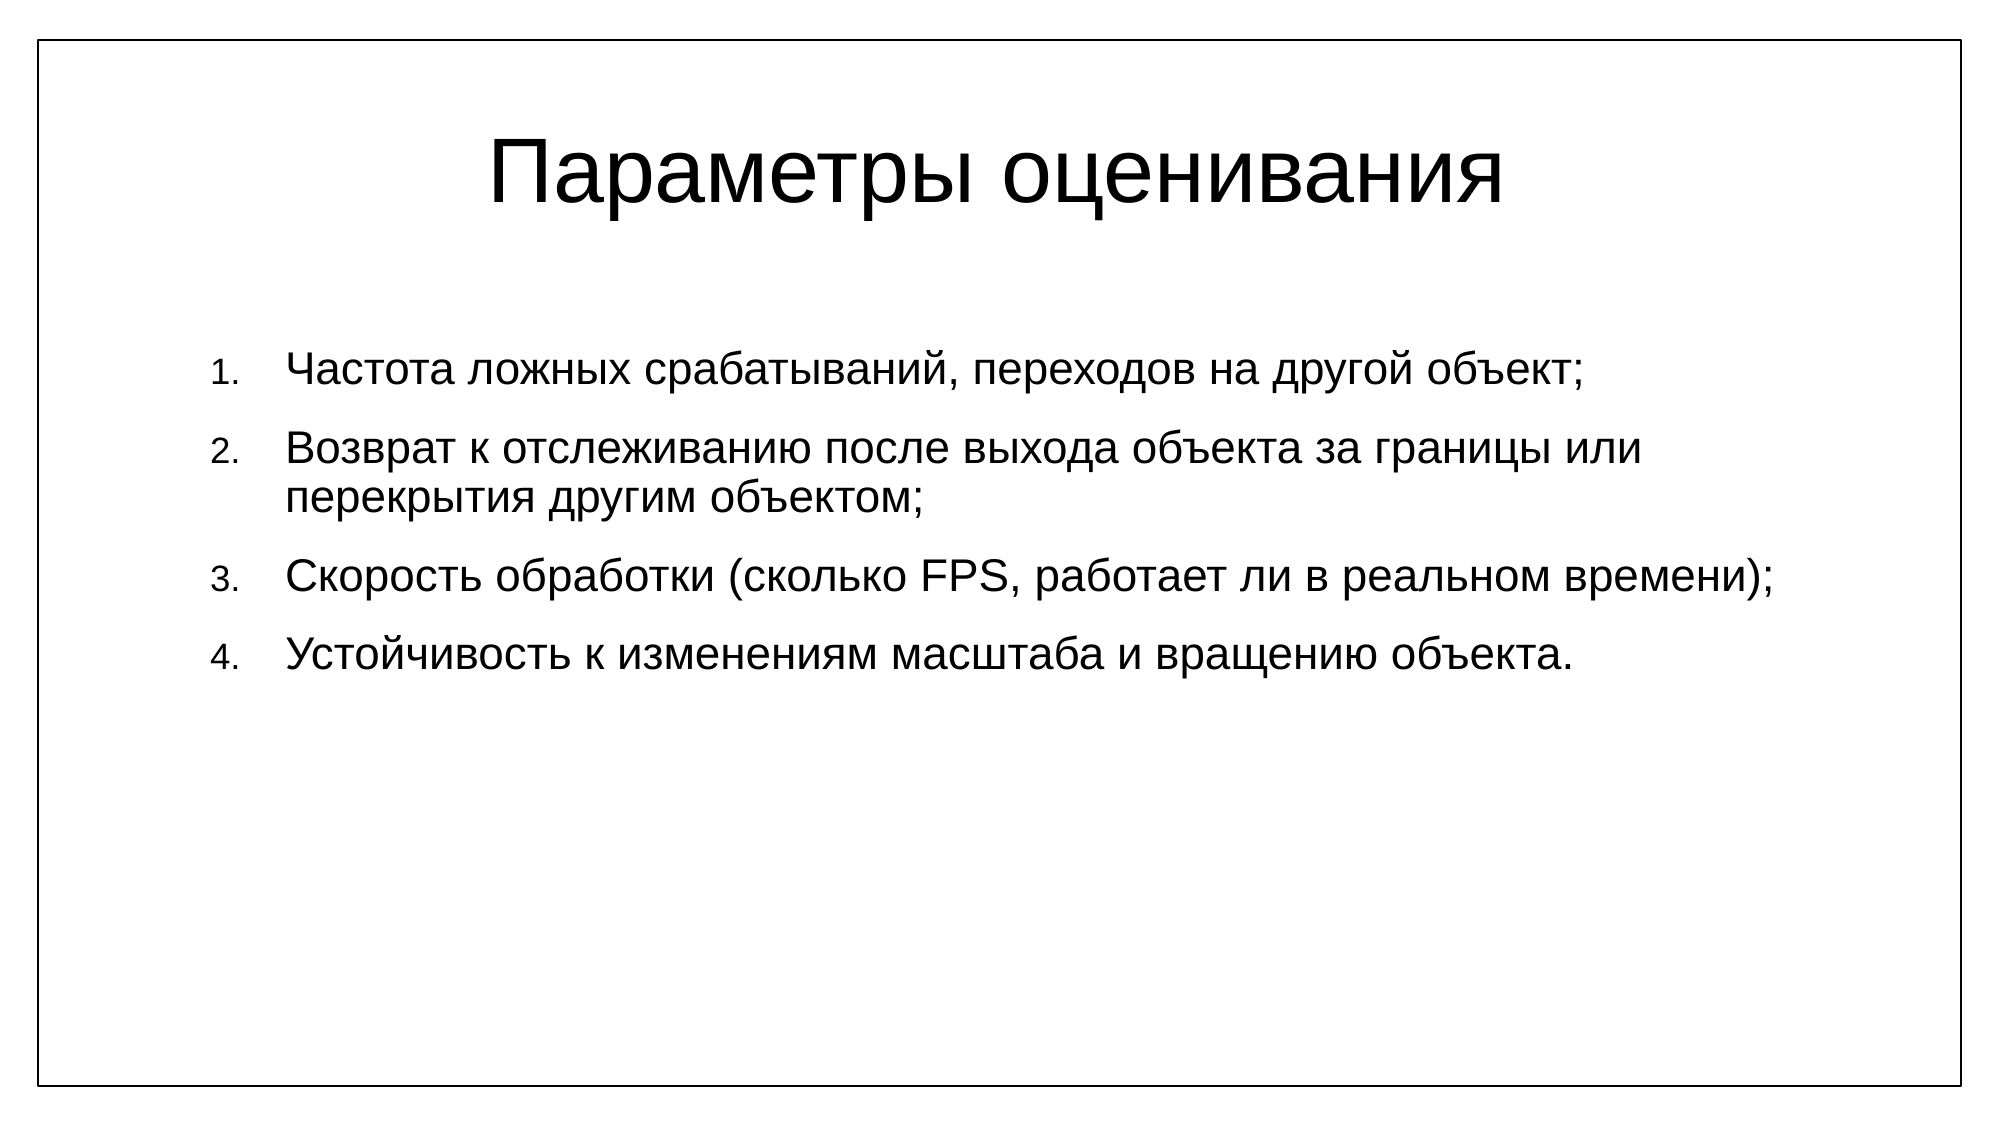

# Параметры оценивания
Частота ложных срабатываний, переходов на другой объект;
Возврат к отслеживанию после выхода объекта за границы или перекрытия другим объектом;
Скорость обработки (сколько FPS, работает ли в реальном времени);
Устойчивость к изменениям масштаба и вращению объекта.